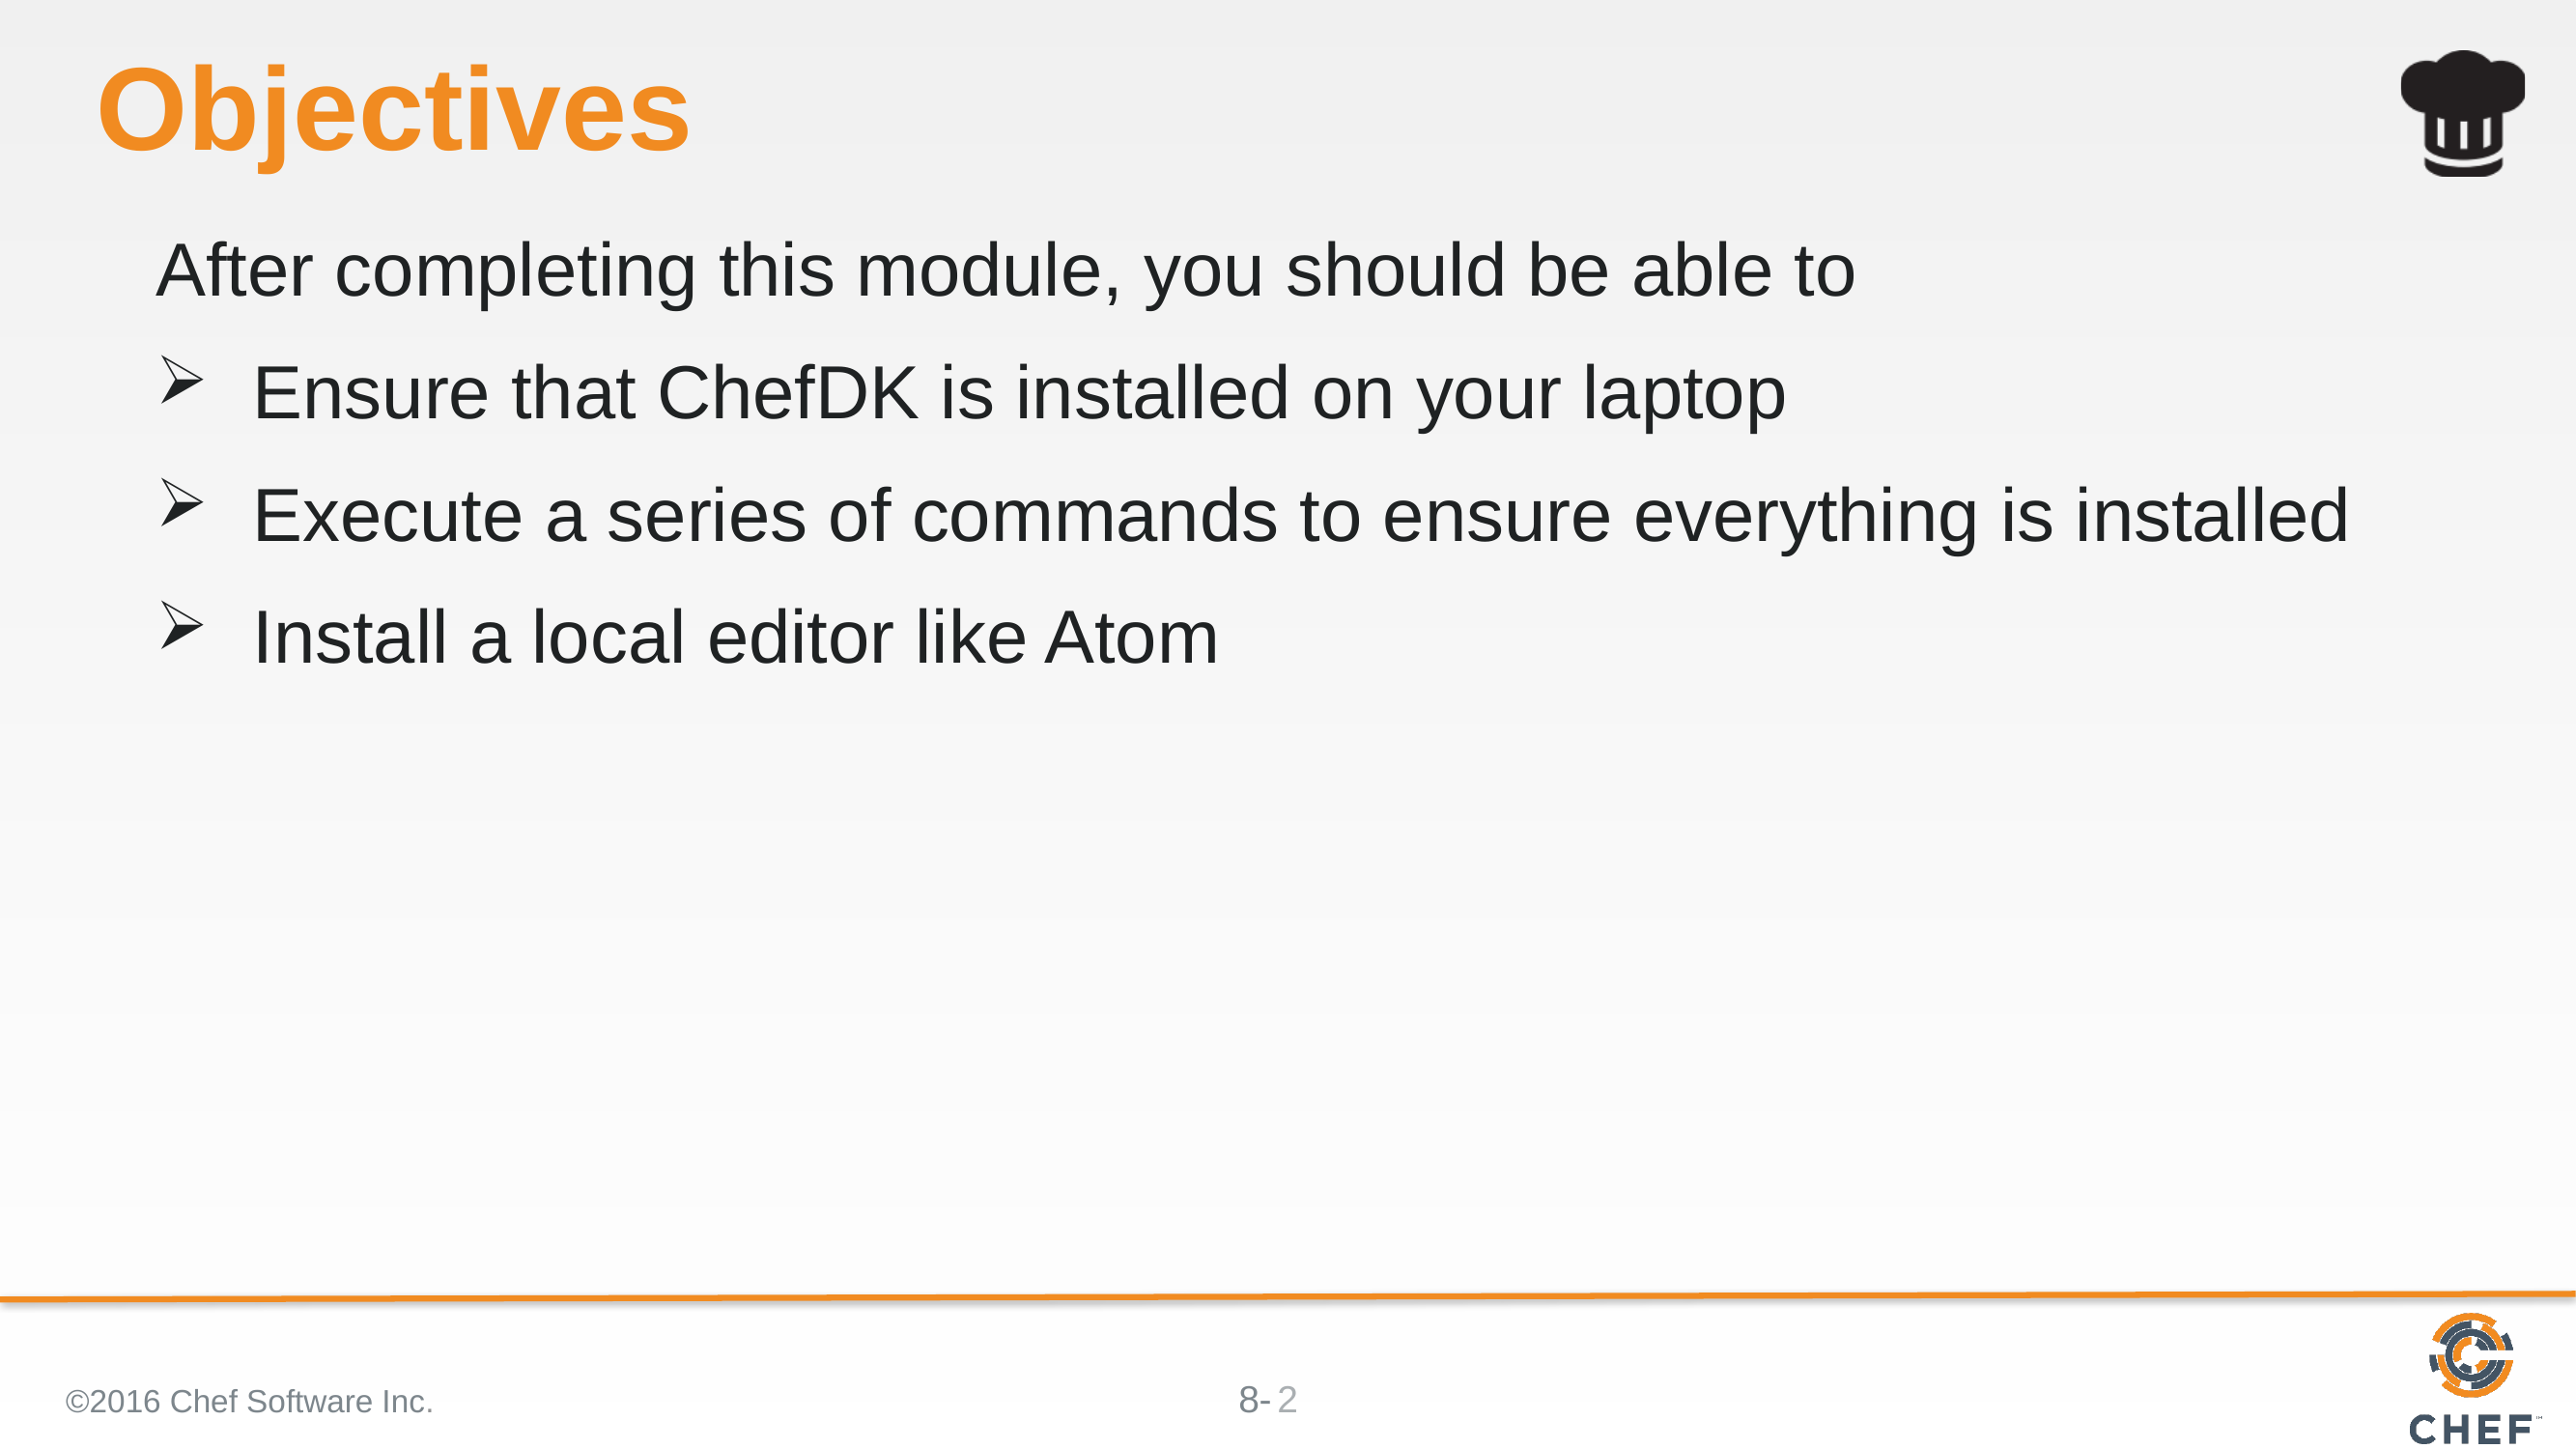

# Objectives
After completing this module, you should be able to
Ensure that ChefDK is installed on your laptop
Execute a series of commands to ensure everything is installed
Install a local editor like Atom

©2016 Chef Software Inc.
2